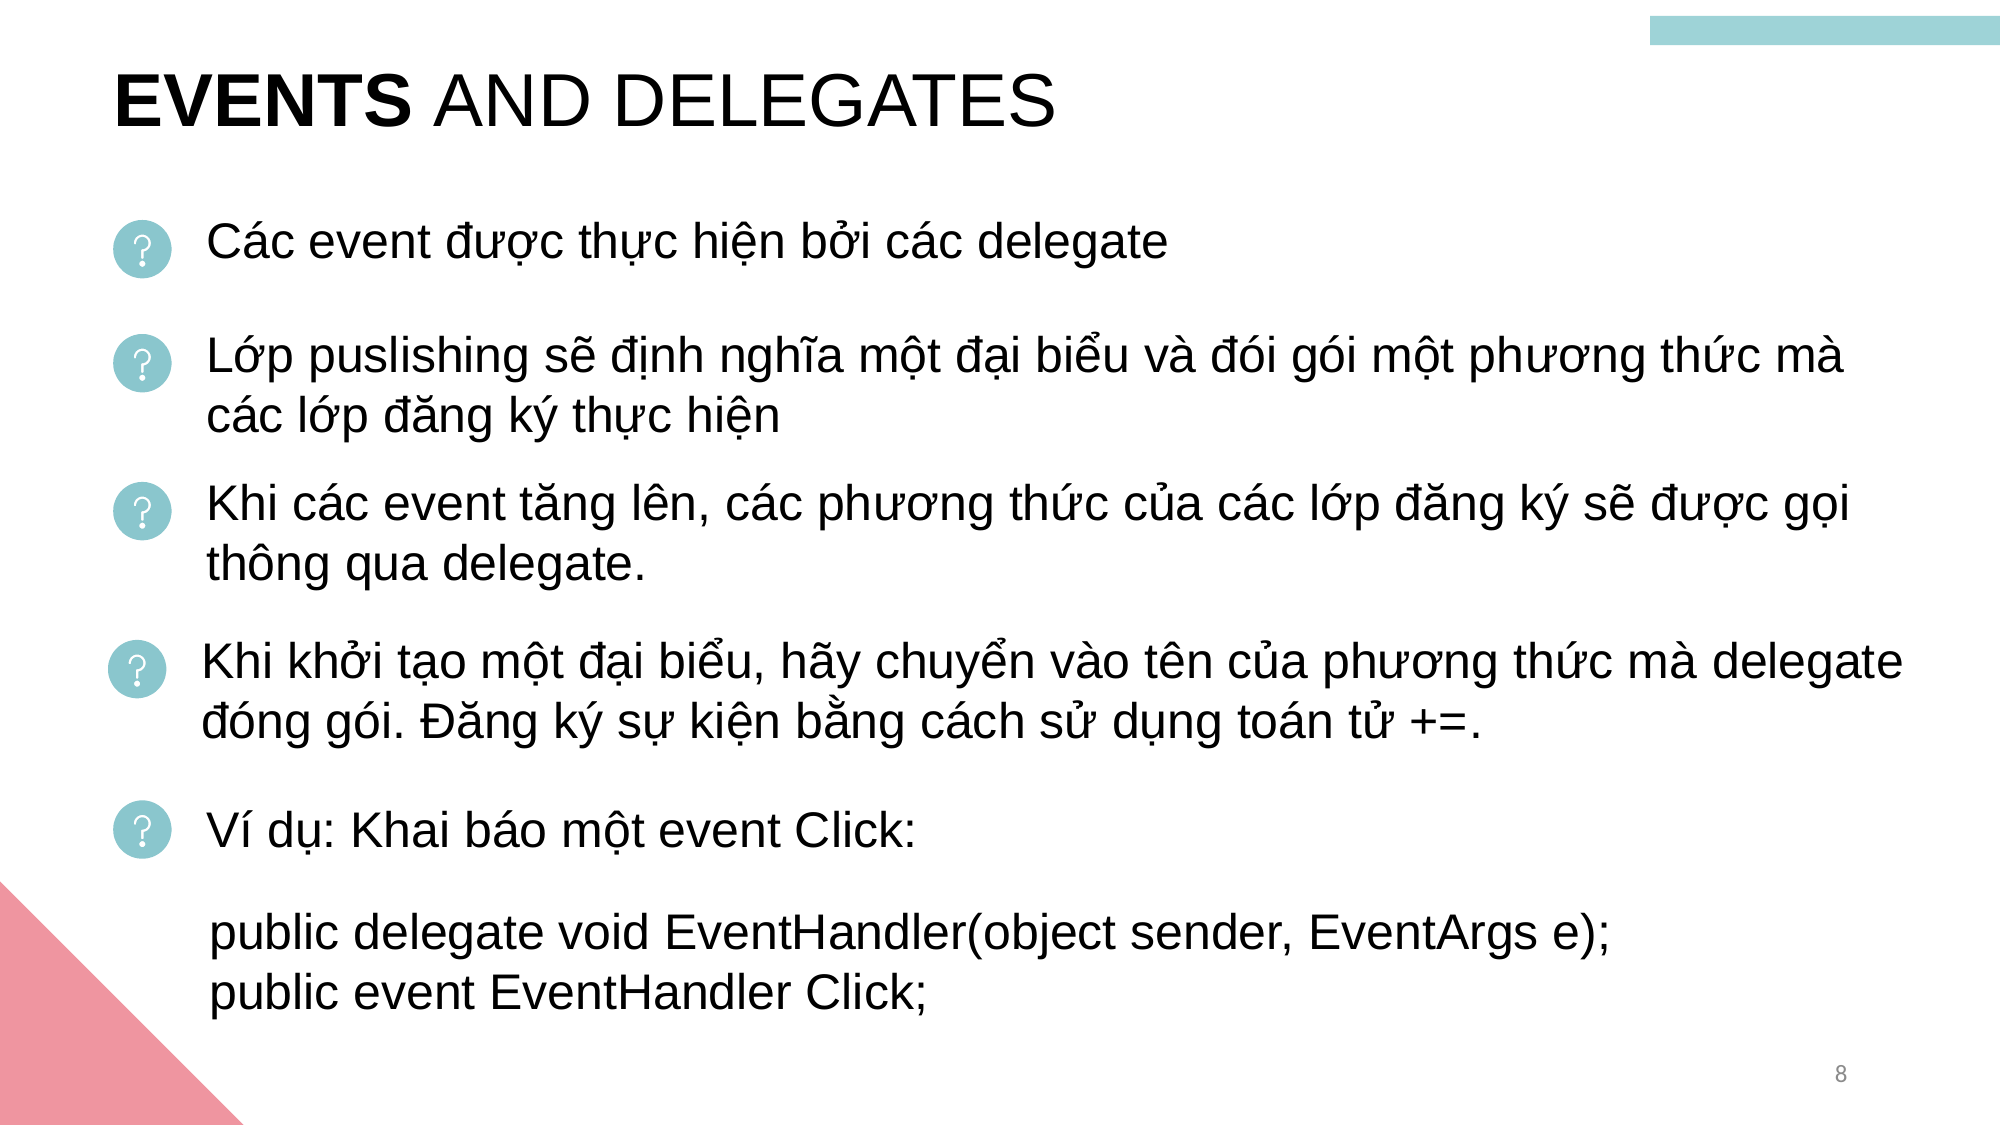

EVENTS AND DELEGATES
Các event được thực hiện bởi các delegate

Lớp puslishing sẽ định nghĩa một đại biểu và đói gói một phương thức mà các lớp đăng ký thực hiện

Khi các event tăng lên, các phương thức của các lớp đăng ký sẽ được gọi thông qua delegate.

Khi khởi tạo một đại biểu, hãy chuyển vào tên của phương thức mà delegate đóng gói. Đăng ký sự kiện bằng cách sử dụng toán tử +=.

Ví dụ: Khai báo một event Click:

public delegate void EventHandler(object sender, EventArgs e);
public event EventHandler Click;
8